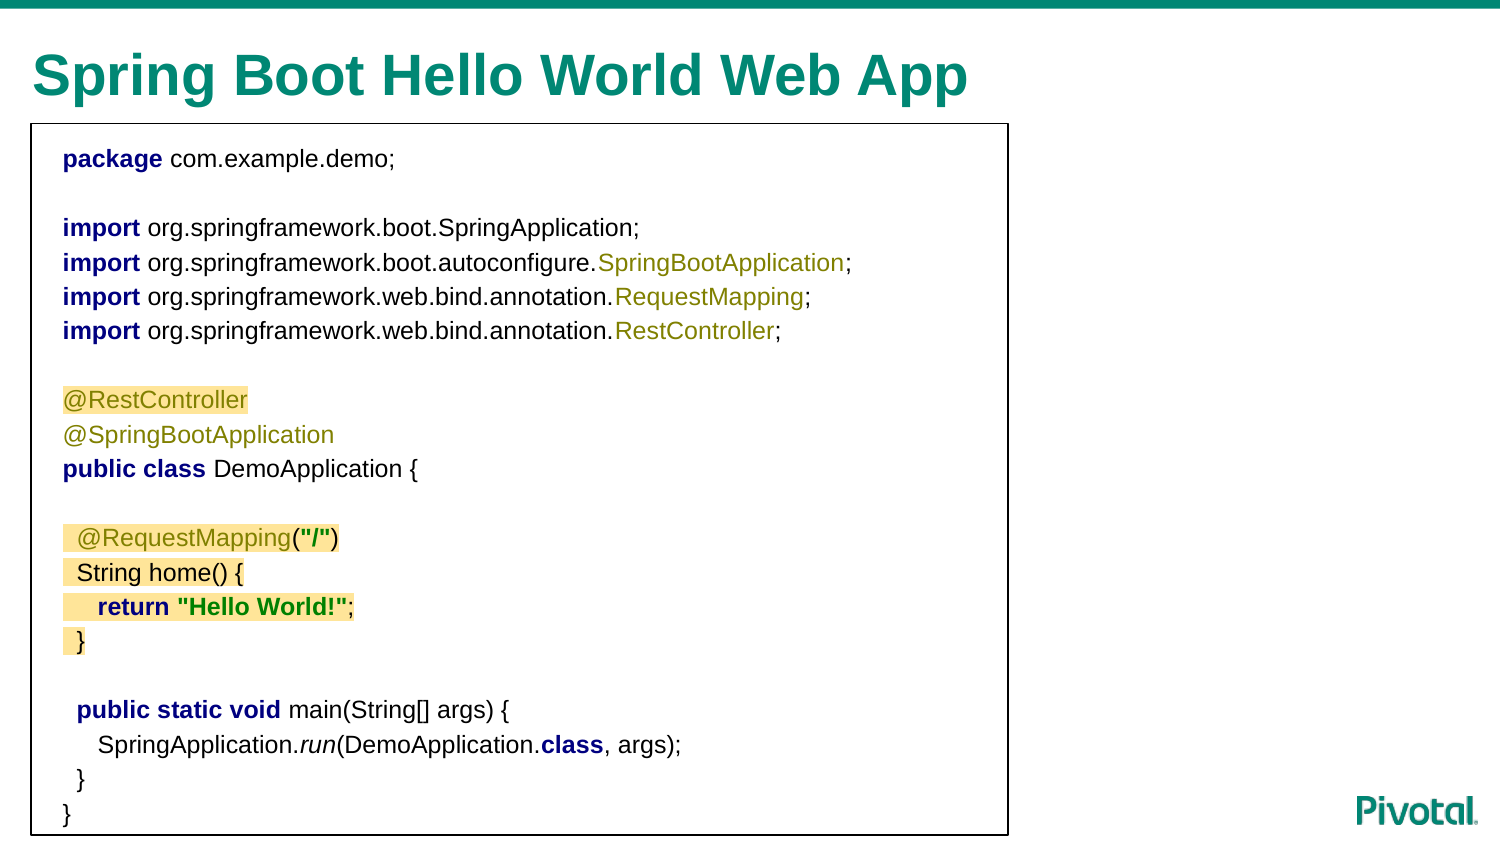

# Spring Boot Hello World Web App
package com.example.demo;

import org.springframework.boot.SpringApplication;
import org.springframework.boot.autoconfigure.SpringBootApplication;
import org.springframework.web.bind.annotation.RequestMapping;
import org.springframework.web.bind.annotation.RestController;

@RestController
@SpringBootApplication
public class DemoApplication {

  @RequestMapping("/")
  String home() {
     return "Hello World!";
  }

  public static void main(String[] args) {
     SpringApplication.run(DemoApplication.class, args);
  }
}